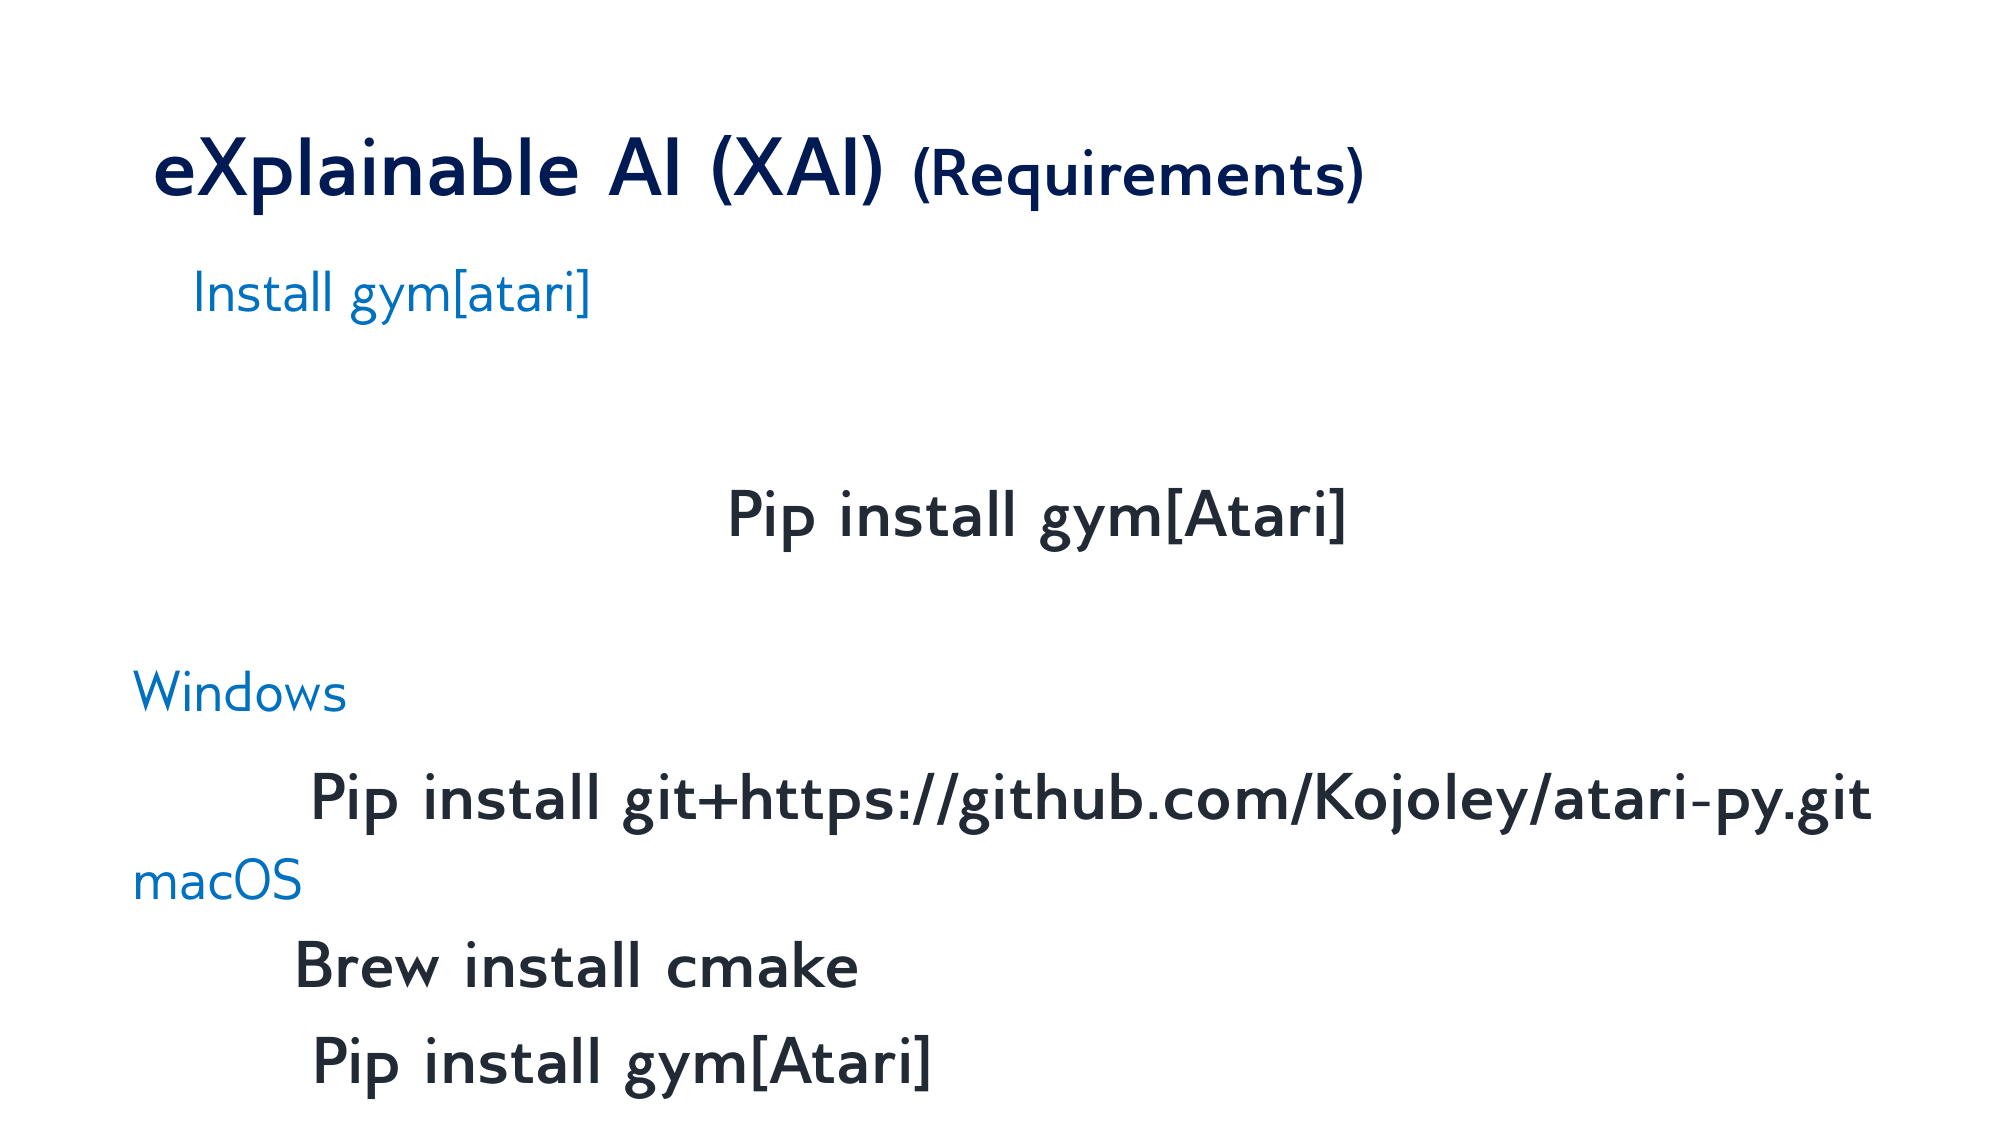

# eXplainable AI (XAI) (Requirements)
Install gym[atari]
Pip install gym[Atari]
Windows
Pip install git+https://github.com/Kojoley/atari-py.git
macOS
Brew install cmake
Pip install gym[Atari]